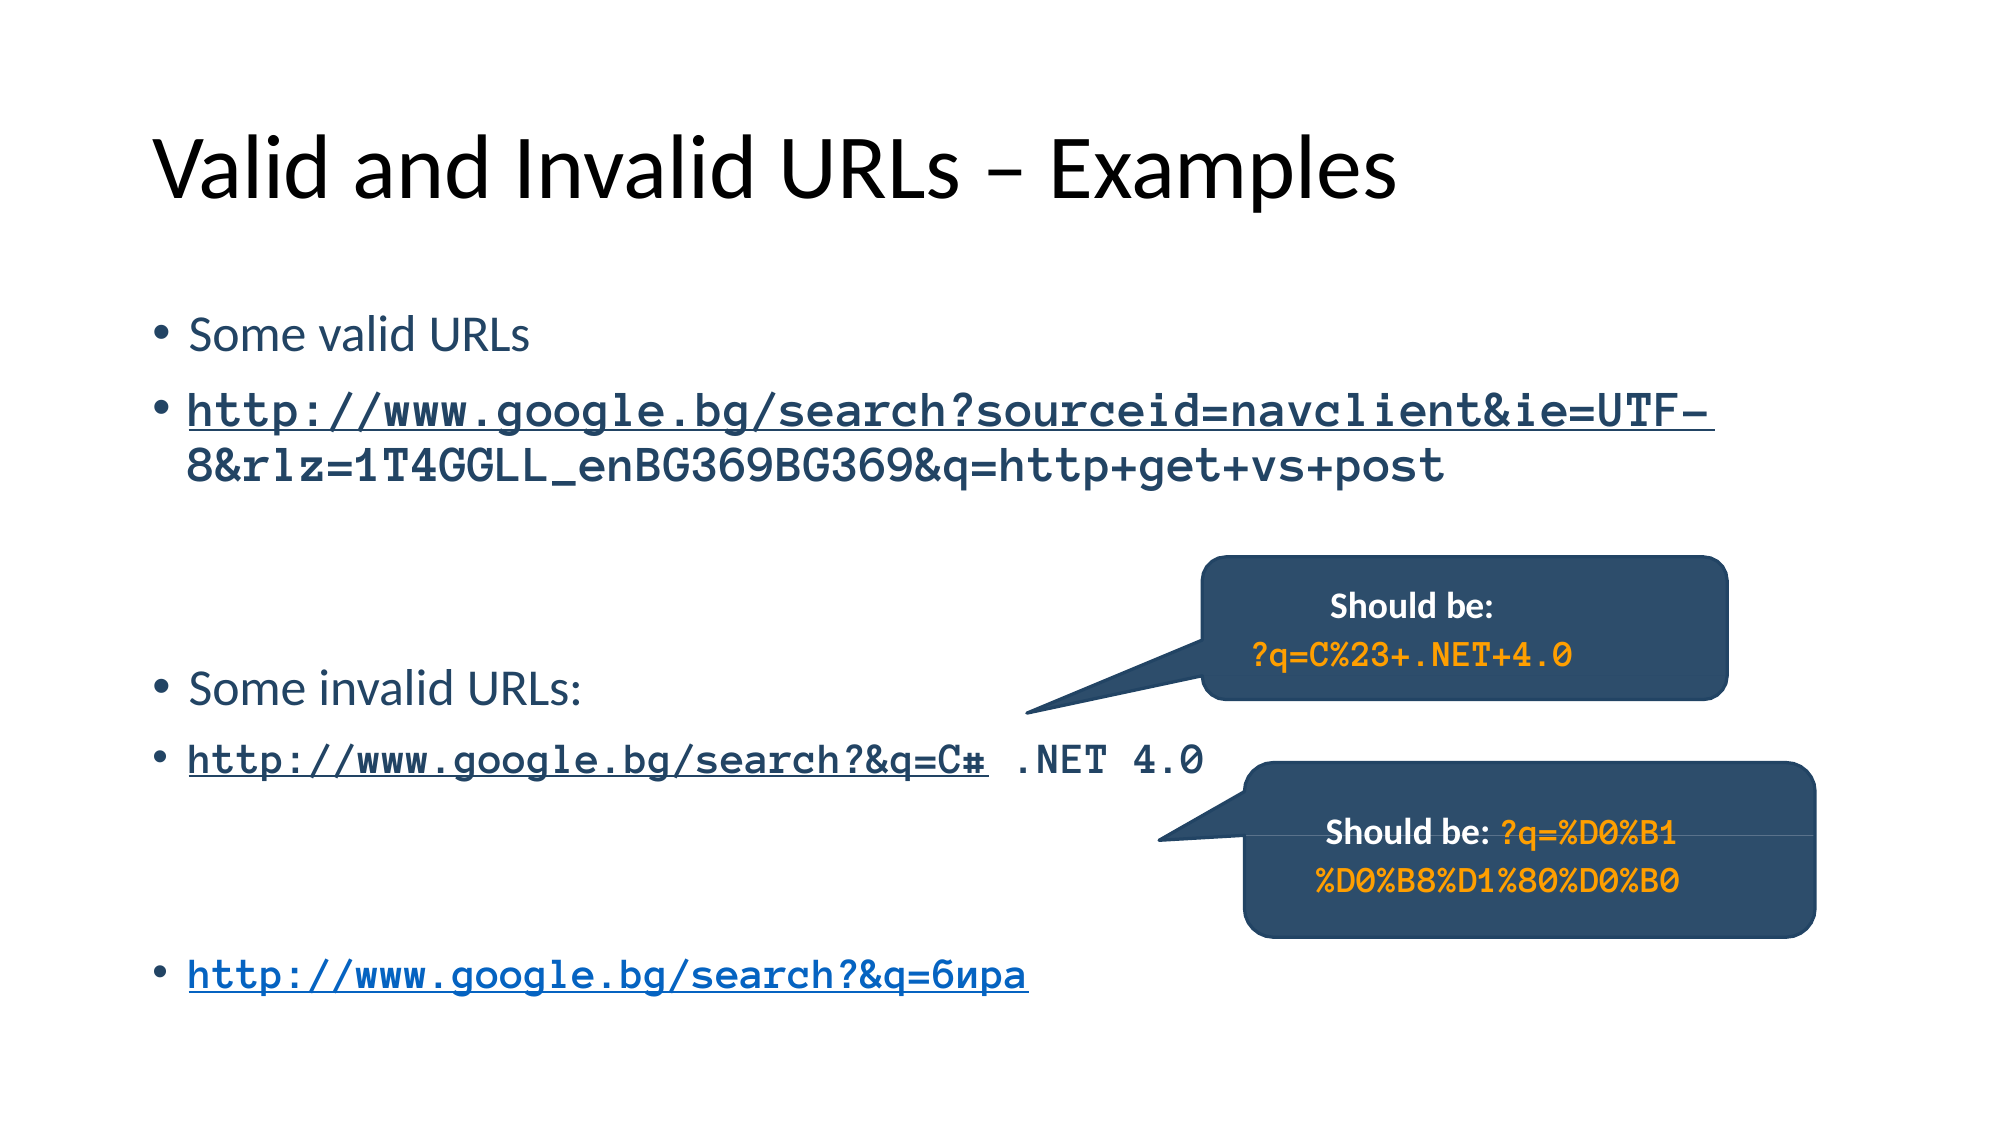

# Valid and Invalid URLs – Examples
Some valid URLs
http://www.google.bg/search?sourceid=navclient&ie=UTF- 8&rlz=1T4GGLL_enBG369BG369&q=http+get+vs+post

Some invalid URLs:
http://www.google.bg/search?&q=C# .NET 4.0

http://www.google.bg/search?&q=бира

Should be:
?q=C%23+.NET+4.0

Should be: ?q=%D0%B1
%D0%B8%D1%80%D0%B0
27